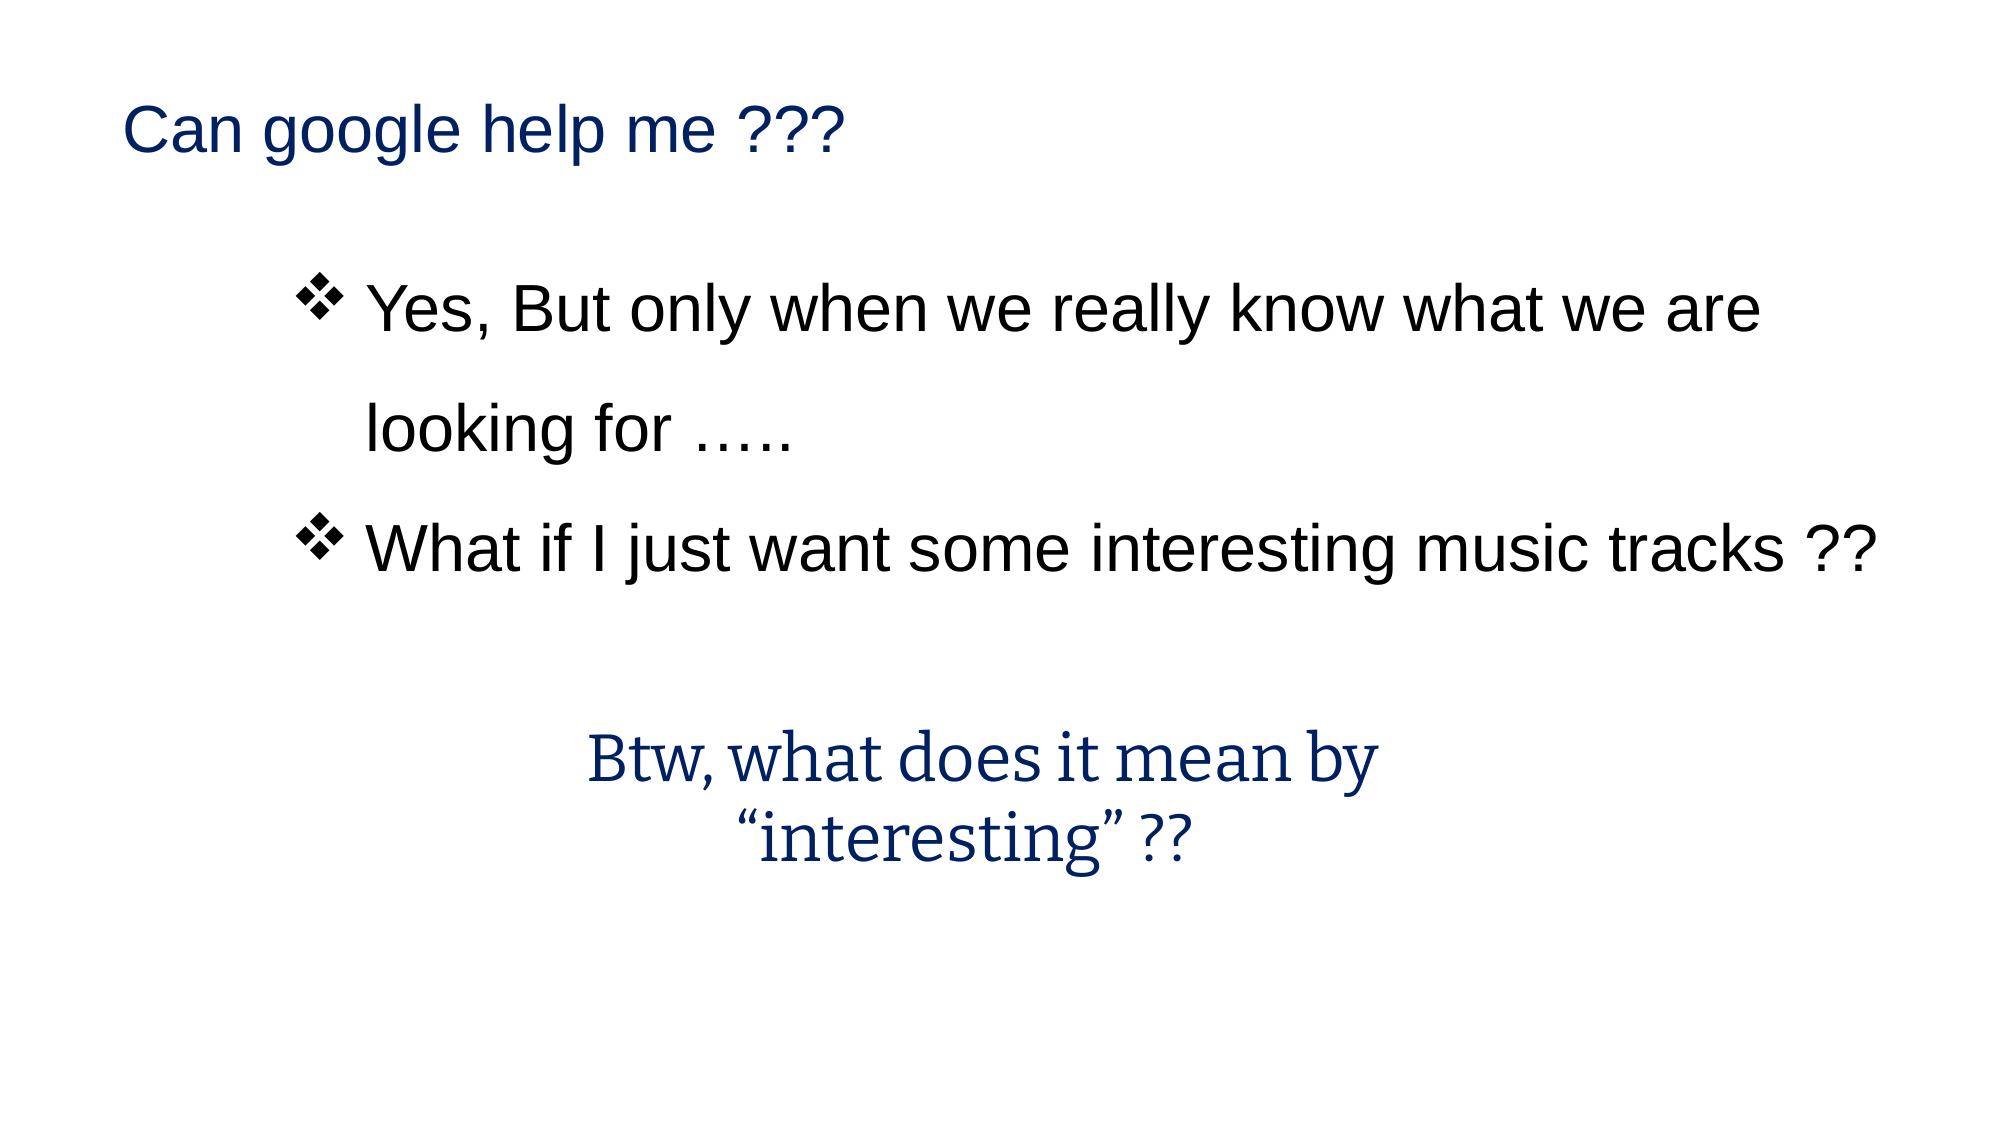

Can google help me ???
Yes, But only when we really know what we are looking for …..
What if I just want some interesting music tracks ??
Btw, what does it mean by 	“interesting” ??